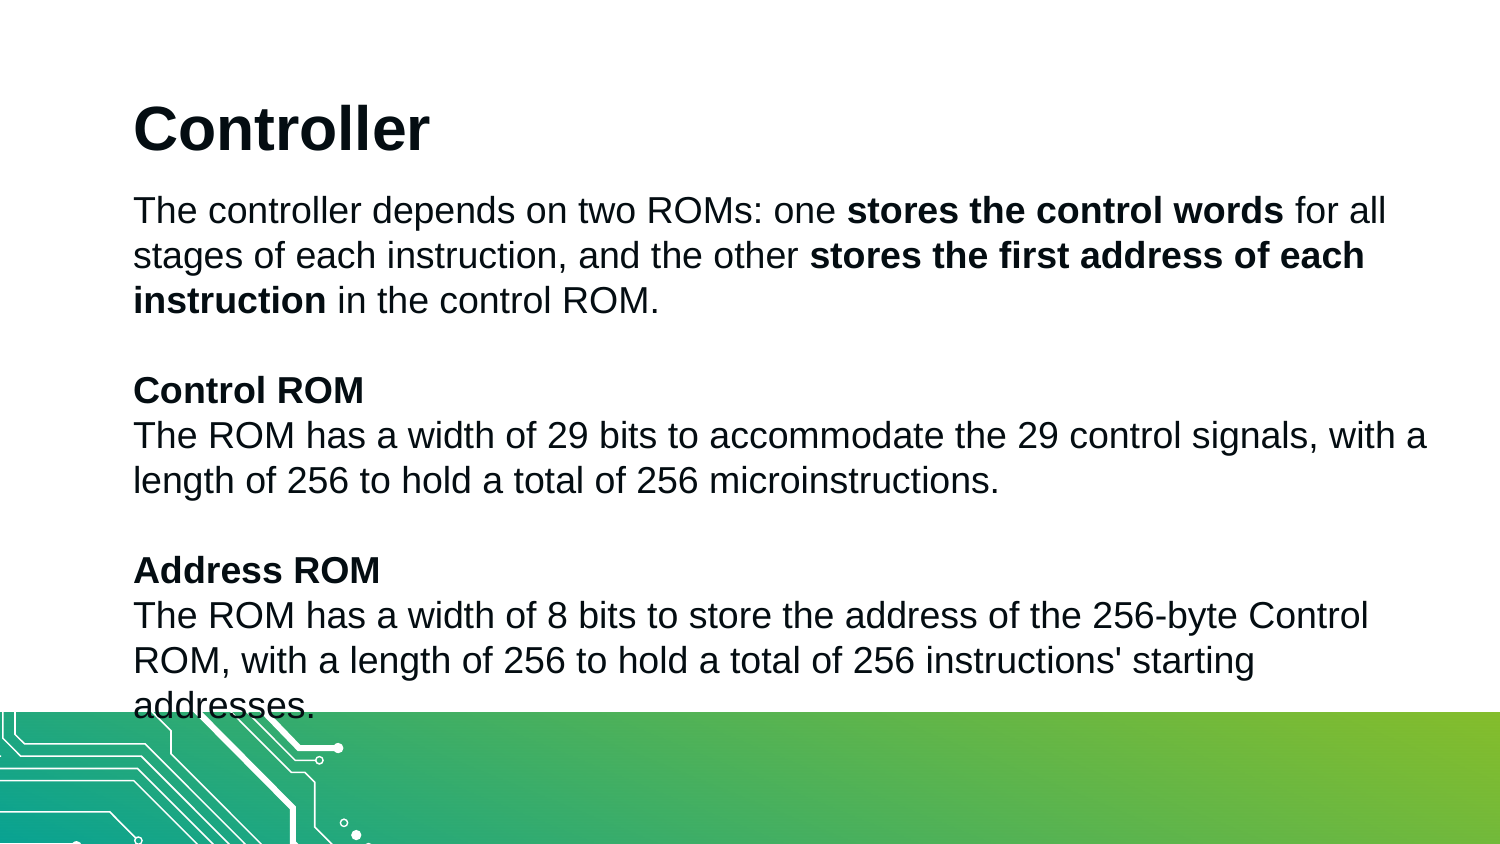

# Controller
The controller depends on two ROMs: one stores the control words for all stages of each instruction, and the other stores the first address of each instruction in the control ROM.

Control ROM
The ROM has a width of 29 bits to accommodate the 29 control signals, with a length of 256 to hold a total of 256 microinstructions.

Address ROM
The ROM has a width of 8 bits to store the address of the 256-byte Control ROM, with a length of 256 to hold a total of 256 instructions' starting addresses.